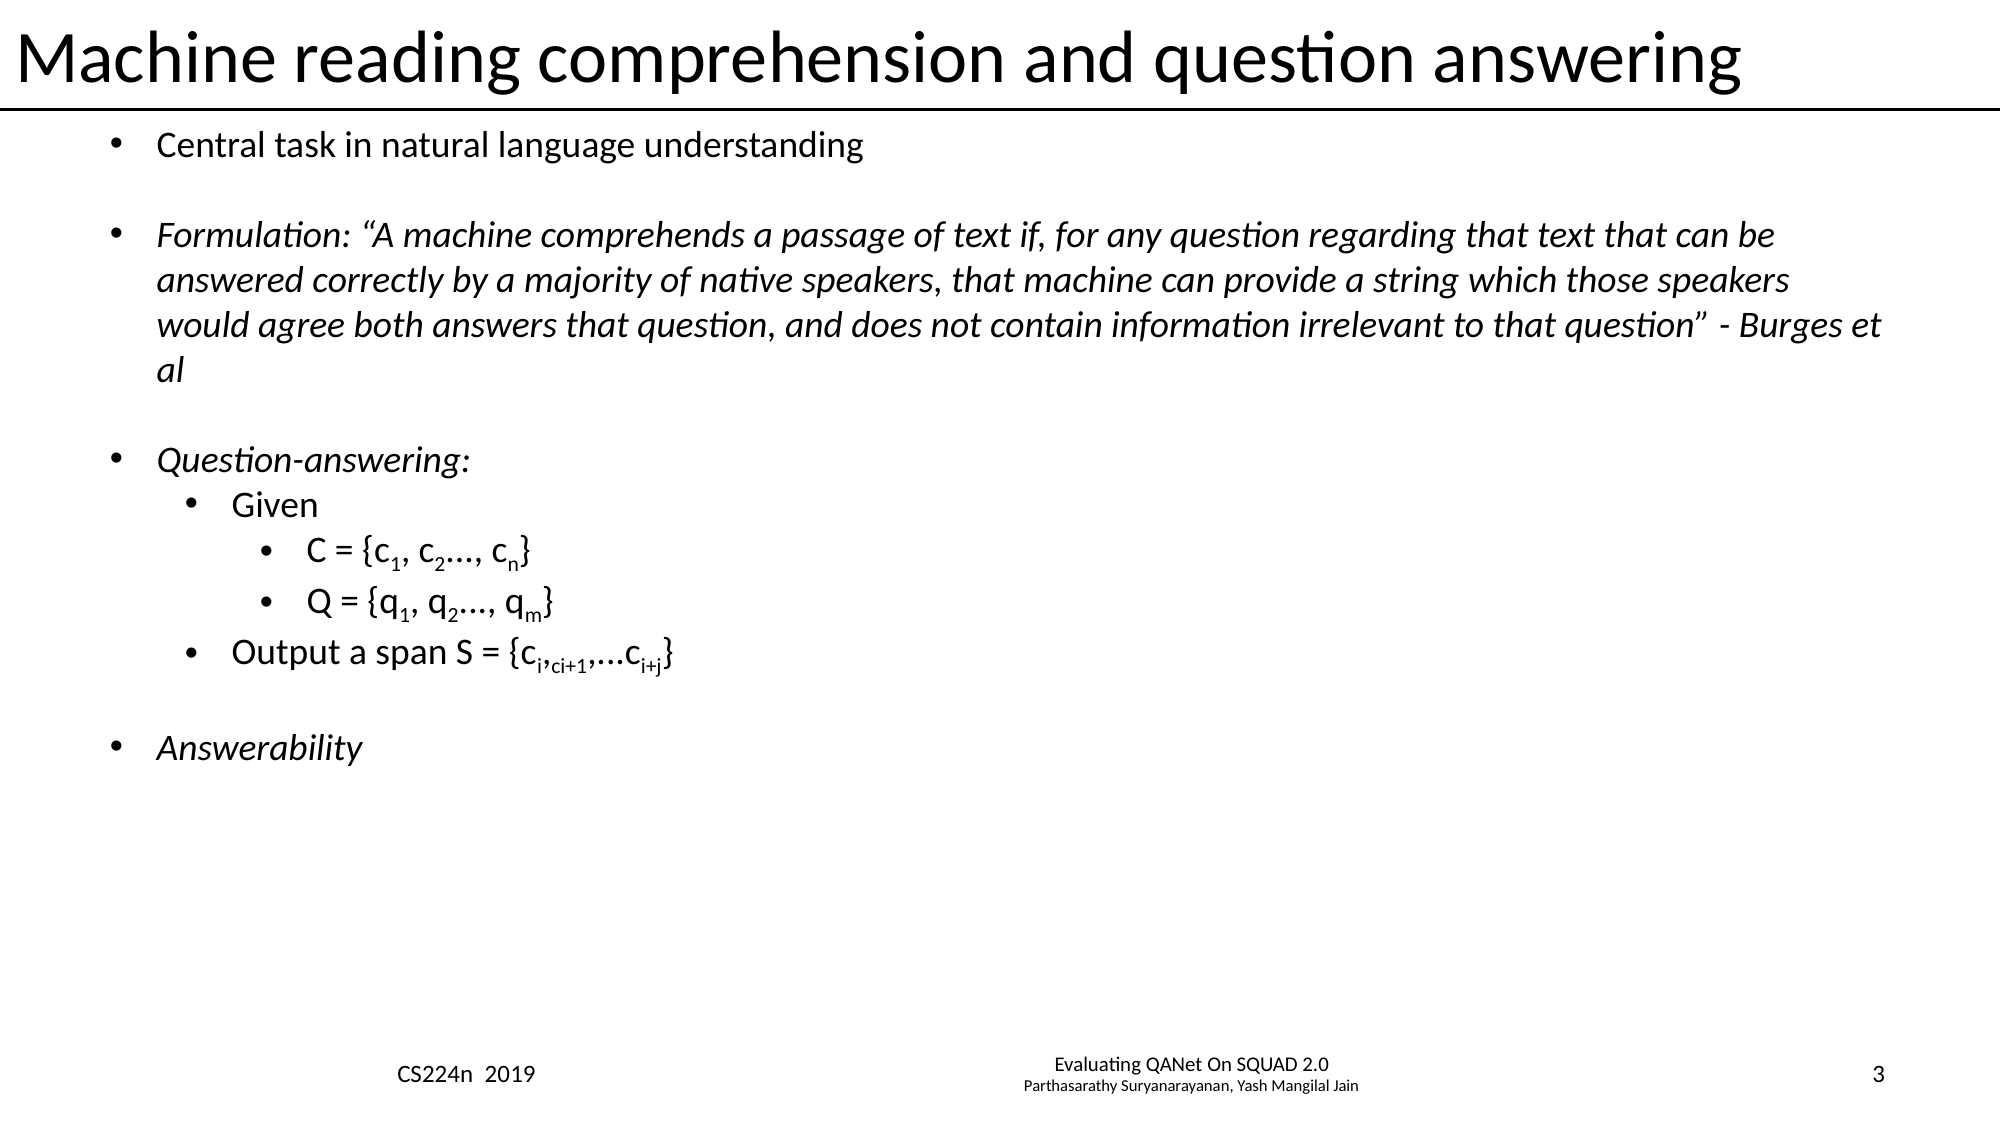

# Machine reading comprehension and question answering
Central task in natural language understanding

Formulation: “A machine comprehends a passage of text if, for any question regarding that text that can be answered correctly by a majority of native speakers, that machine can provide a string which those speakers would agree both answers that question, and does not contain information irrelevant to that question” - Burges et al

Question-answering:
Given
C = {c1, c2..., cn}
Q = {q1, q2..., qm}
Output a span S = {ci,ci+1,...ci+j}

Answerability

CS224n  2019
Evaluating QANet On SQUAD 2.0
Parthasarathy Suryanarayanan, Yash Mangilal Jain

3